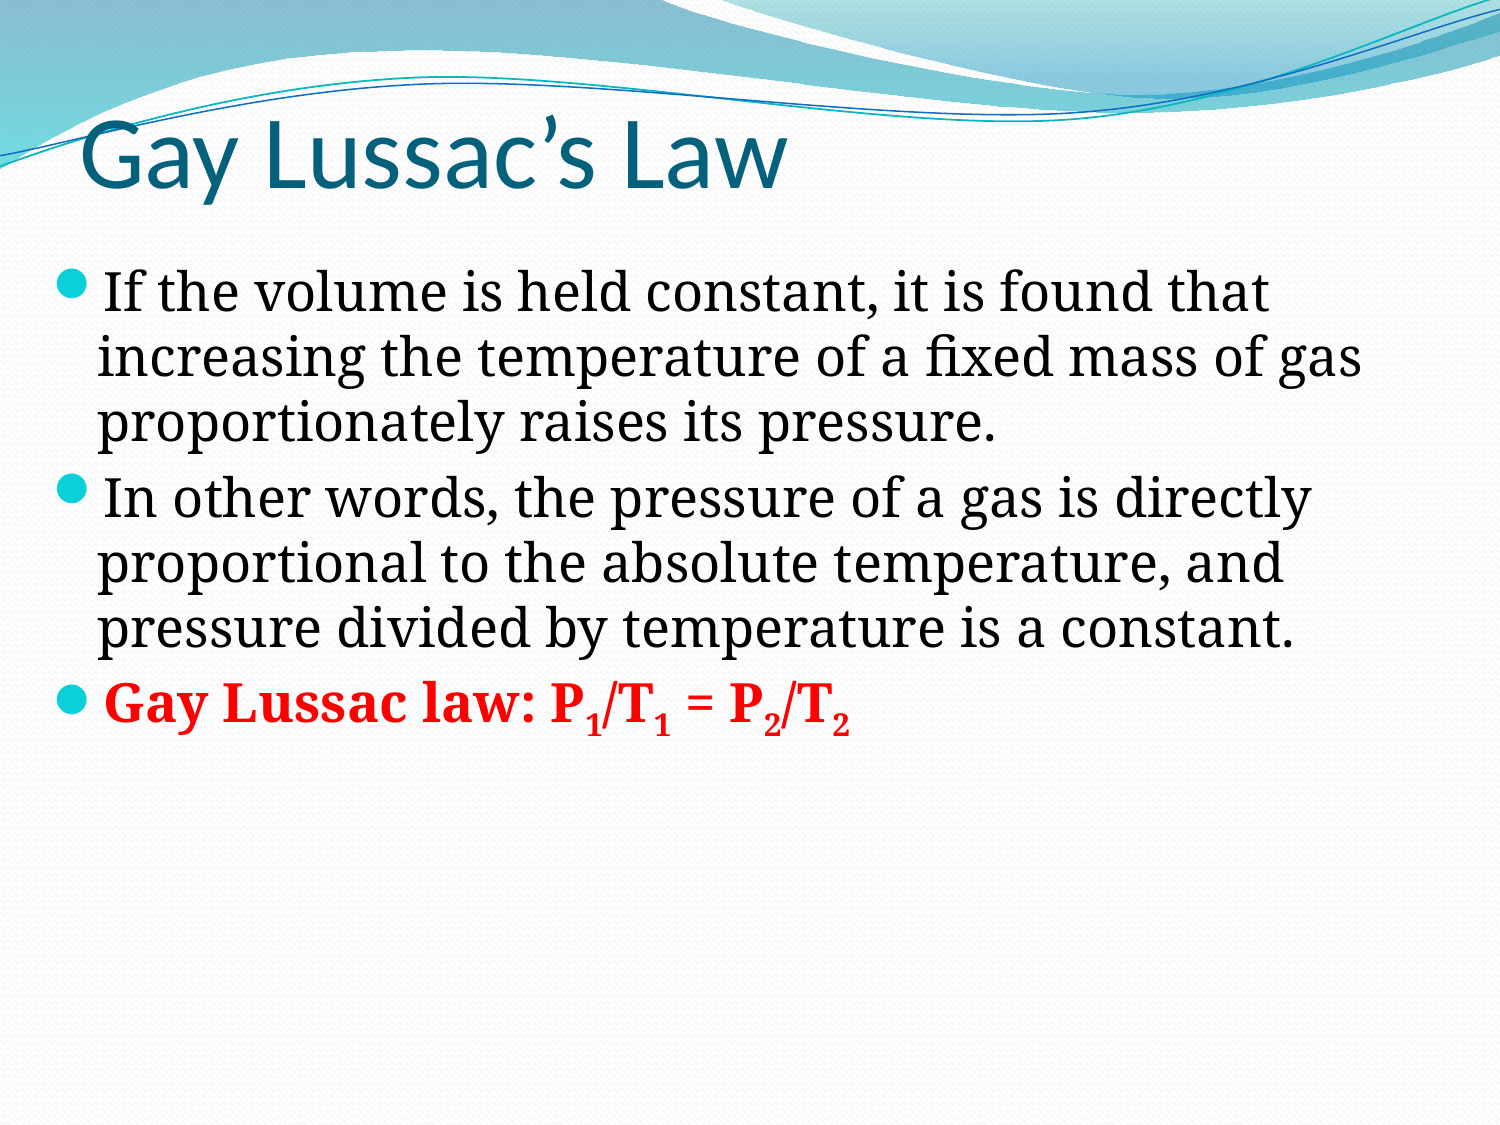

# Gay Lussac’s Law
If the volume is held constant, it is found that increasing the temperature of a fixed mass of gas proportionately raises its pressure.
In other words, the pressure of a gas is directly proportional to the absolute temperature, and pressure divided by temperature is a constant.
Gay Lussac law: P1/T1 = P2/T2